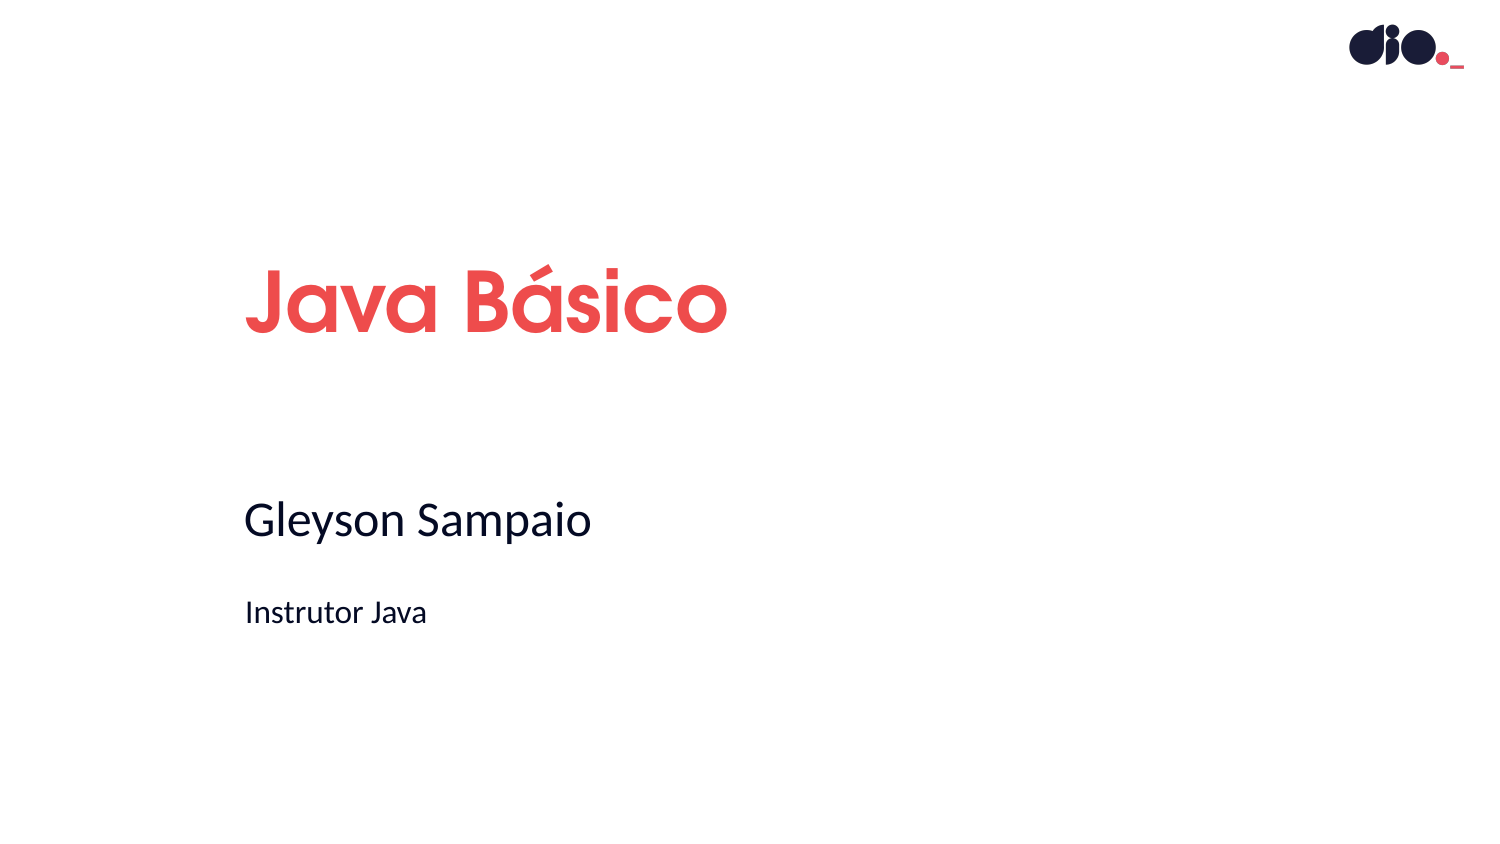

Java Básico
# Gleyson Sampaio
Instrutor Java